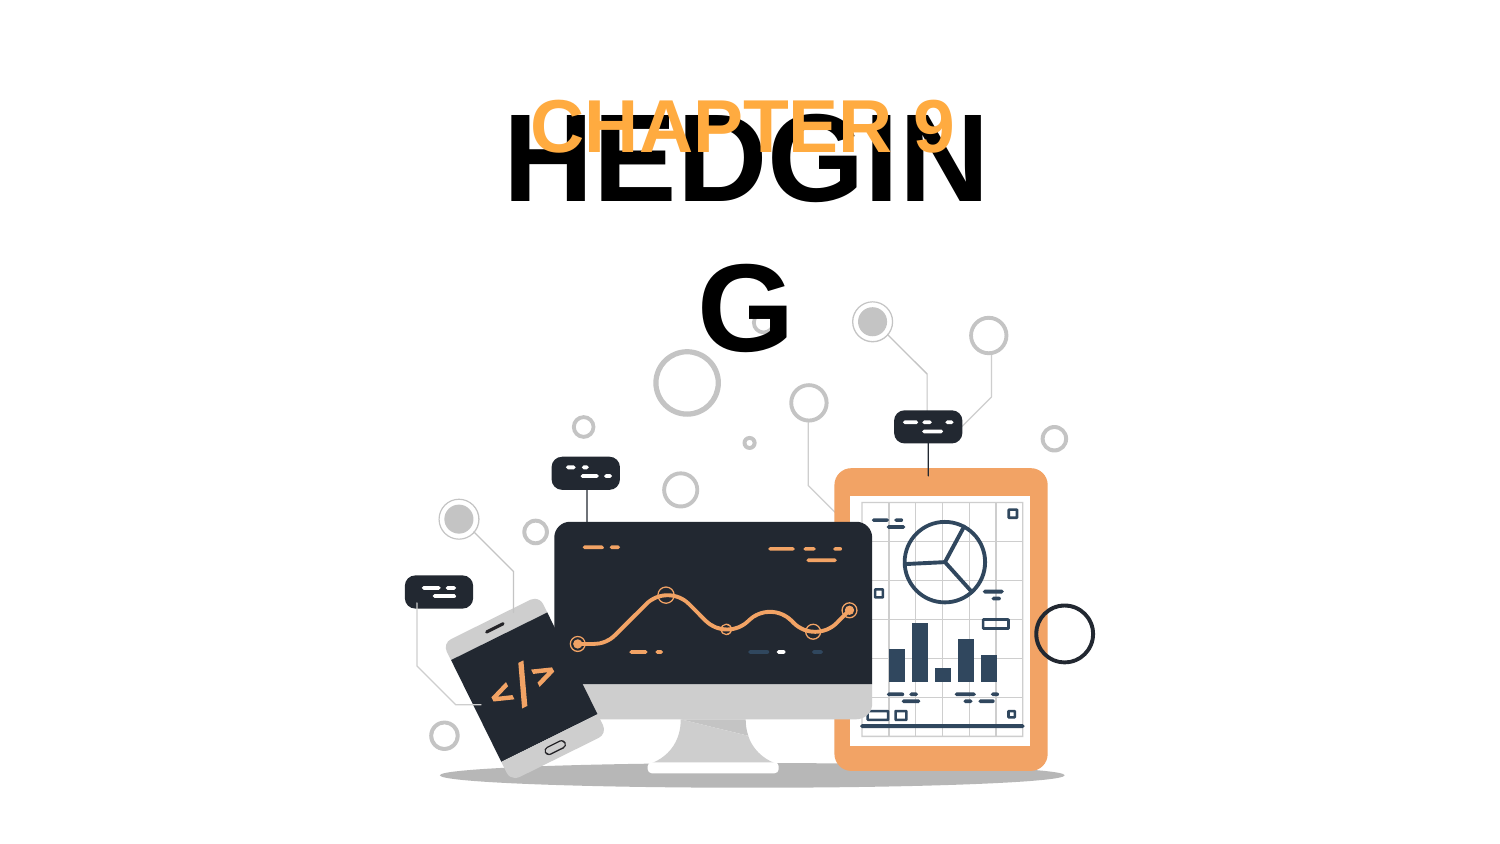

1. General Principles

CHAPTER 9
HEDGING

2. Delta Hedging

3. Delta Neutral Portfolio

4. Gamma Neutral Portfolio

การป้องกันความเสี่ยง